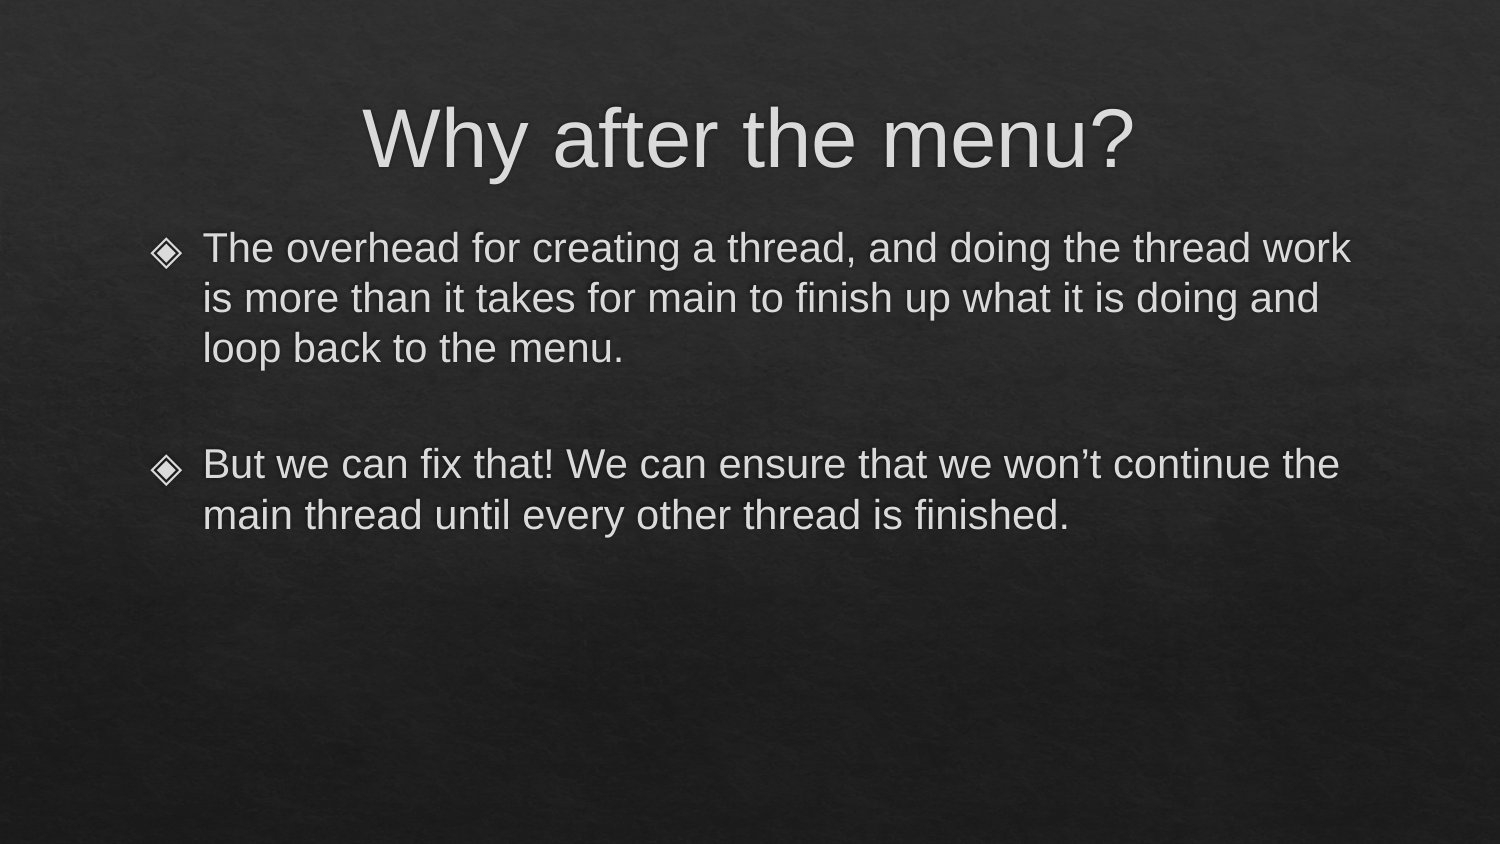

# Why after the menu?
The overhead for creating a thread, and doing the thread work is more than it takes for main to finish up what it is doing and loop back to the menu.

But we can fix that! We can ensure that we won’t continue the main thread until every other thread is finished.